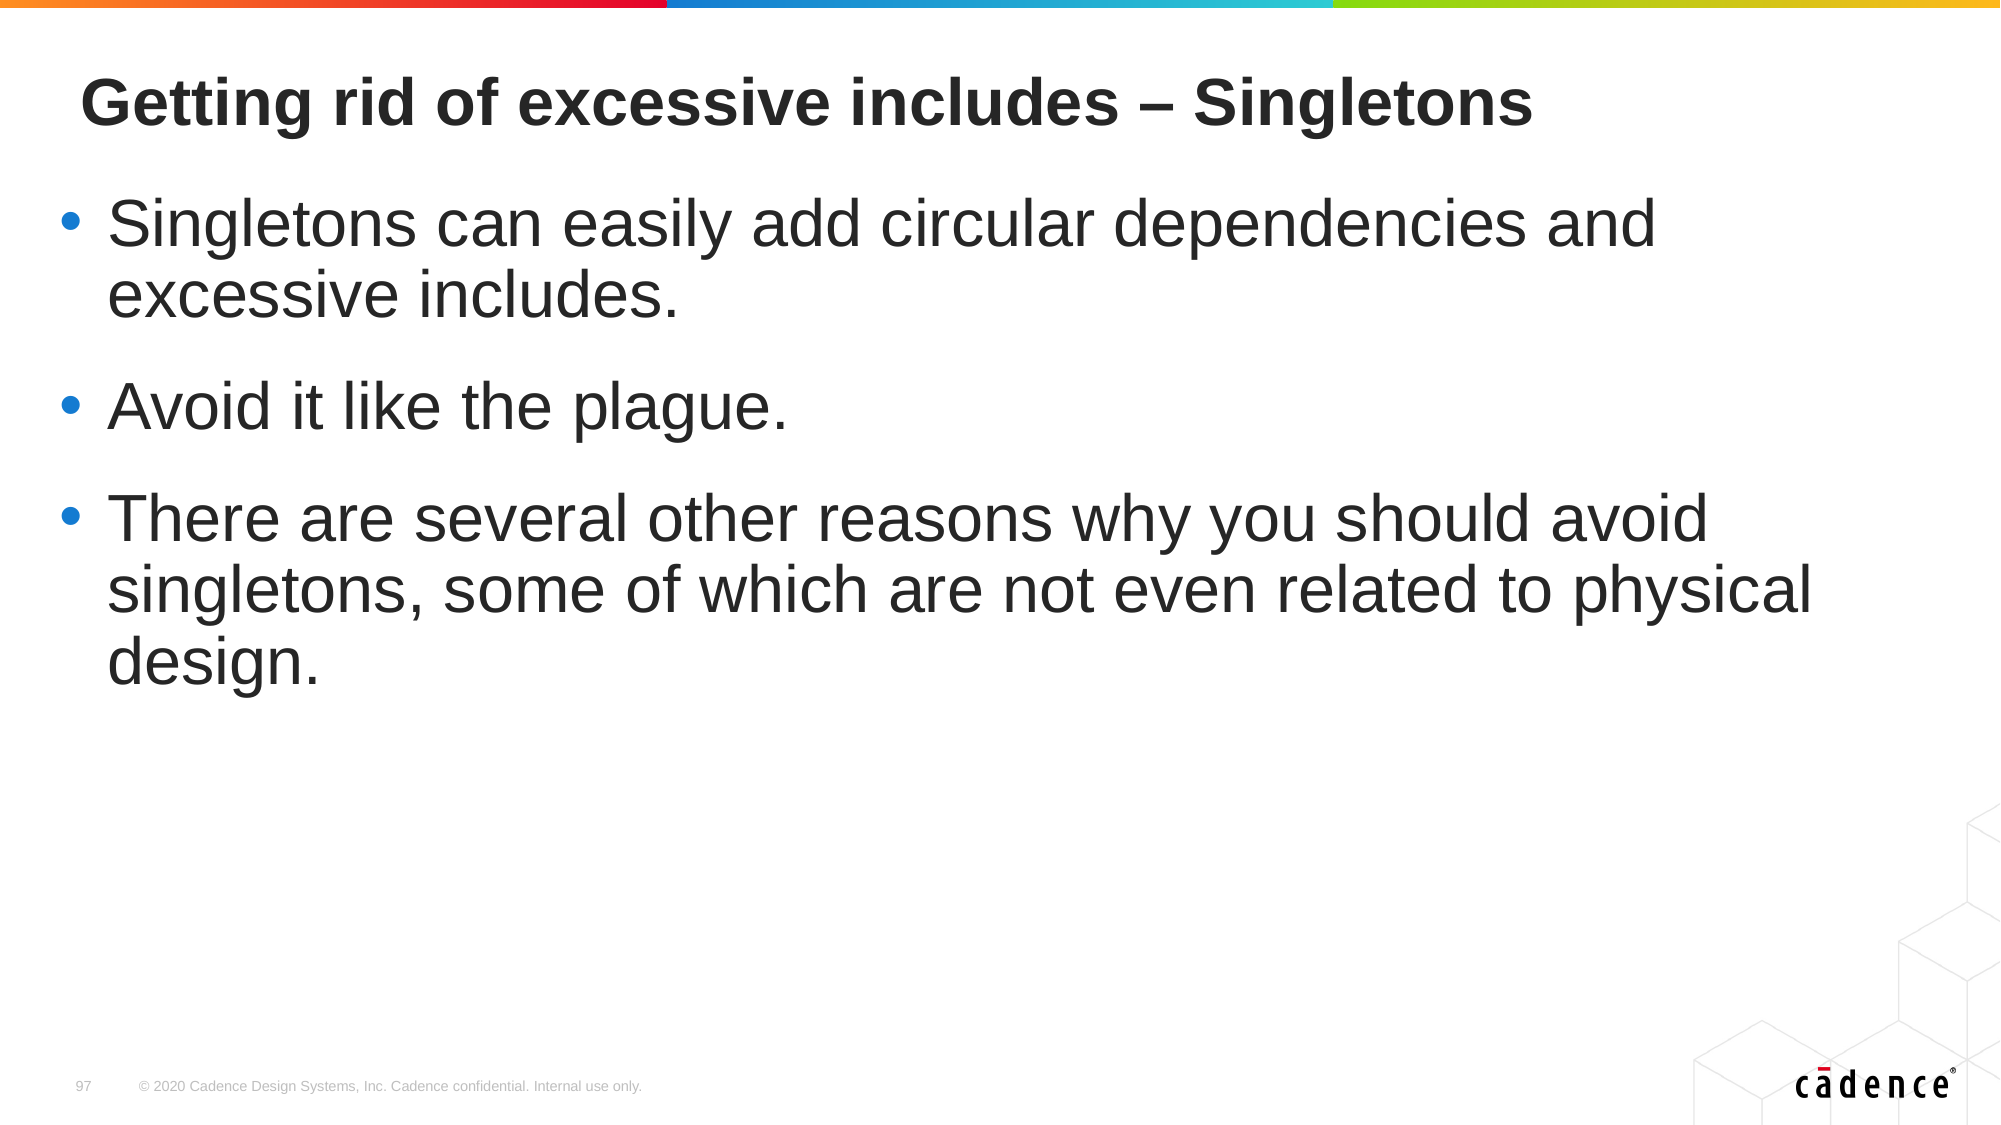

# Getting rid of excessive includes – Singletons
Singletons can easily add circular dependencies and excessive includes.
Avoid it like the plague.
There are several other reasons why you should avoid singletons, some of which are not even related to physical design.